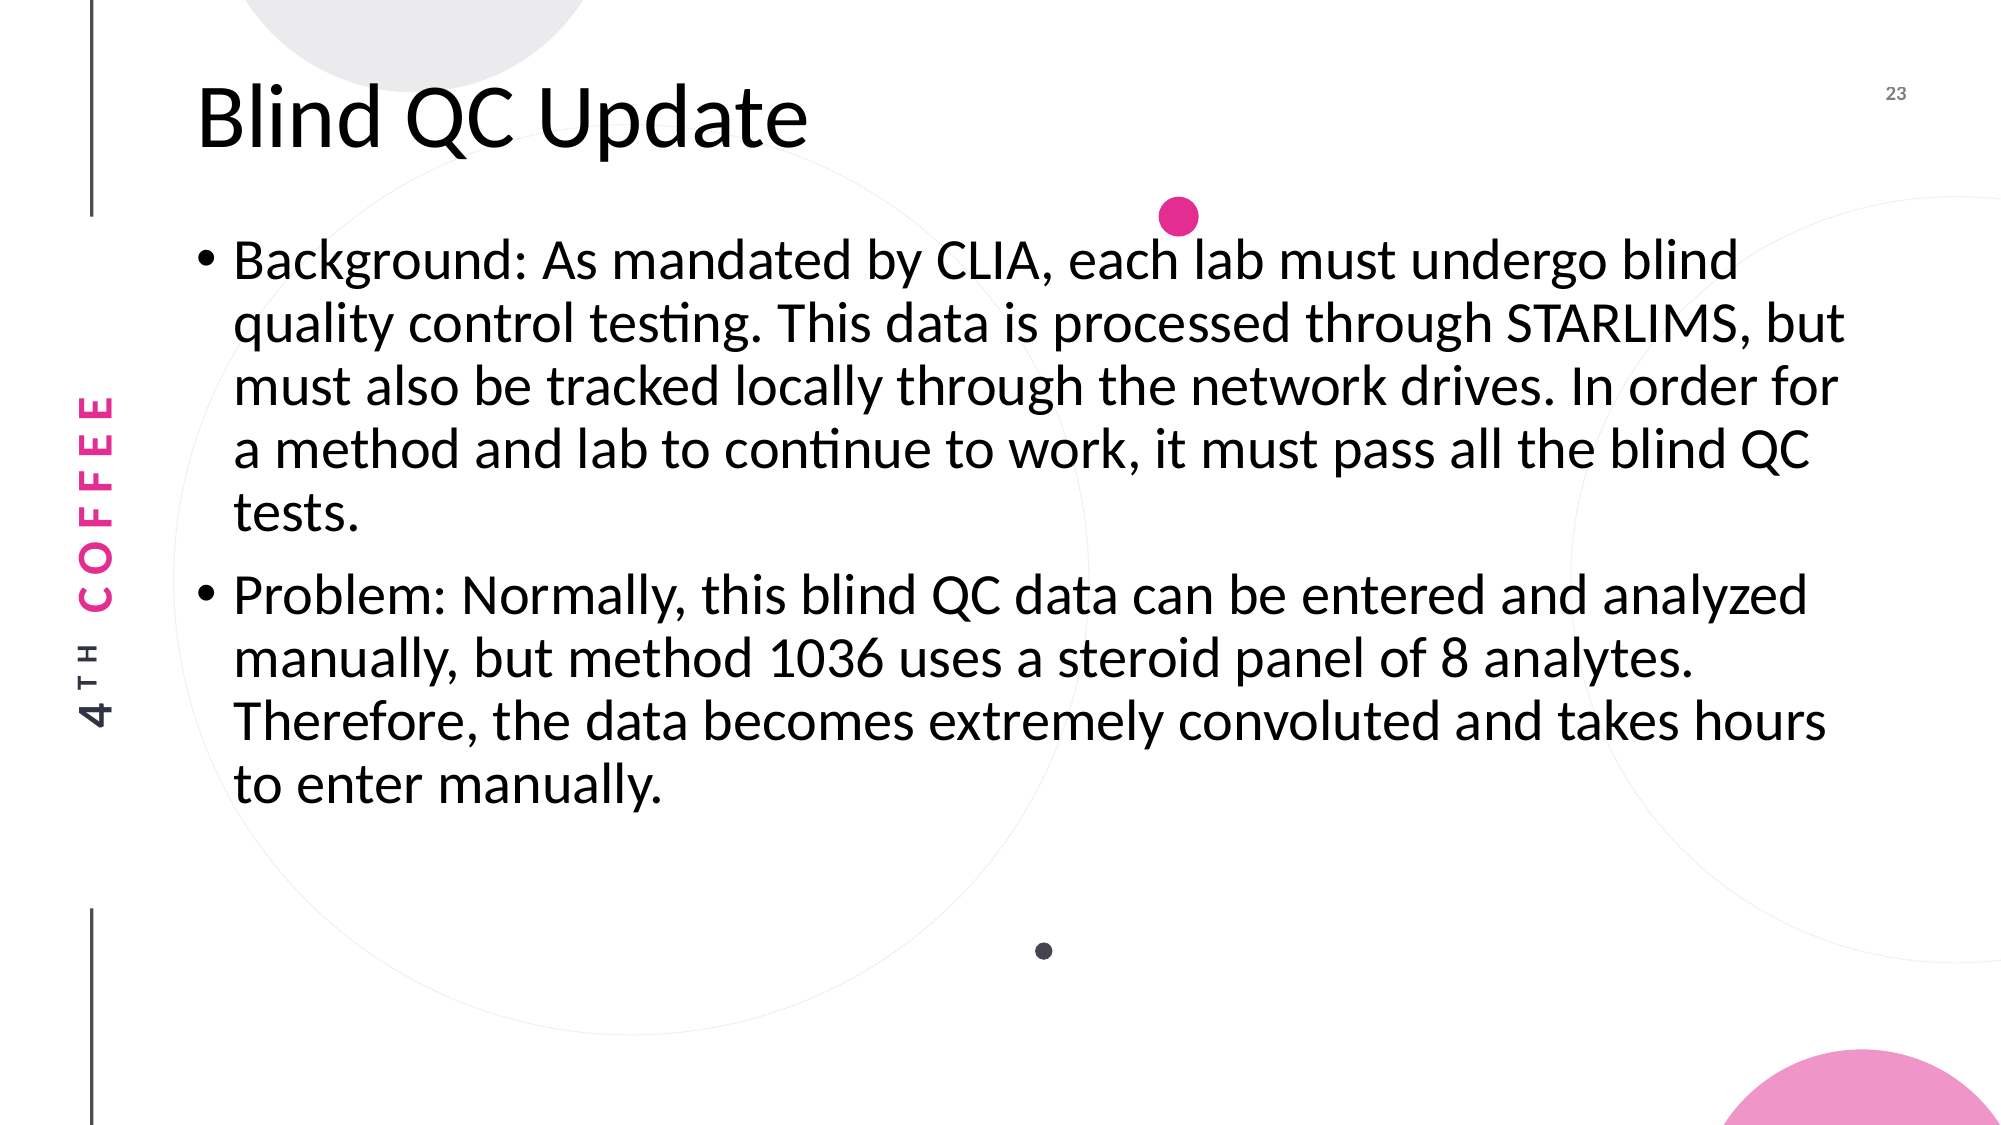

# Blind QC Update
Background: As mandated by CLIA, each lab must undergo blind quality control testing. This data is processed through STARLIMS, but must also be tracked locally through the network drives. In order for a method and lab to continue to work, it must pass all the blind QC tests.
Problem: Normally, this blind QC data can be entered and analyzed manually, but method 1036 uses a steroid panel of 8 analytes. Therefore, the data becomes extremely convoluted and takes hours to enter manually.